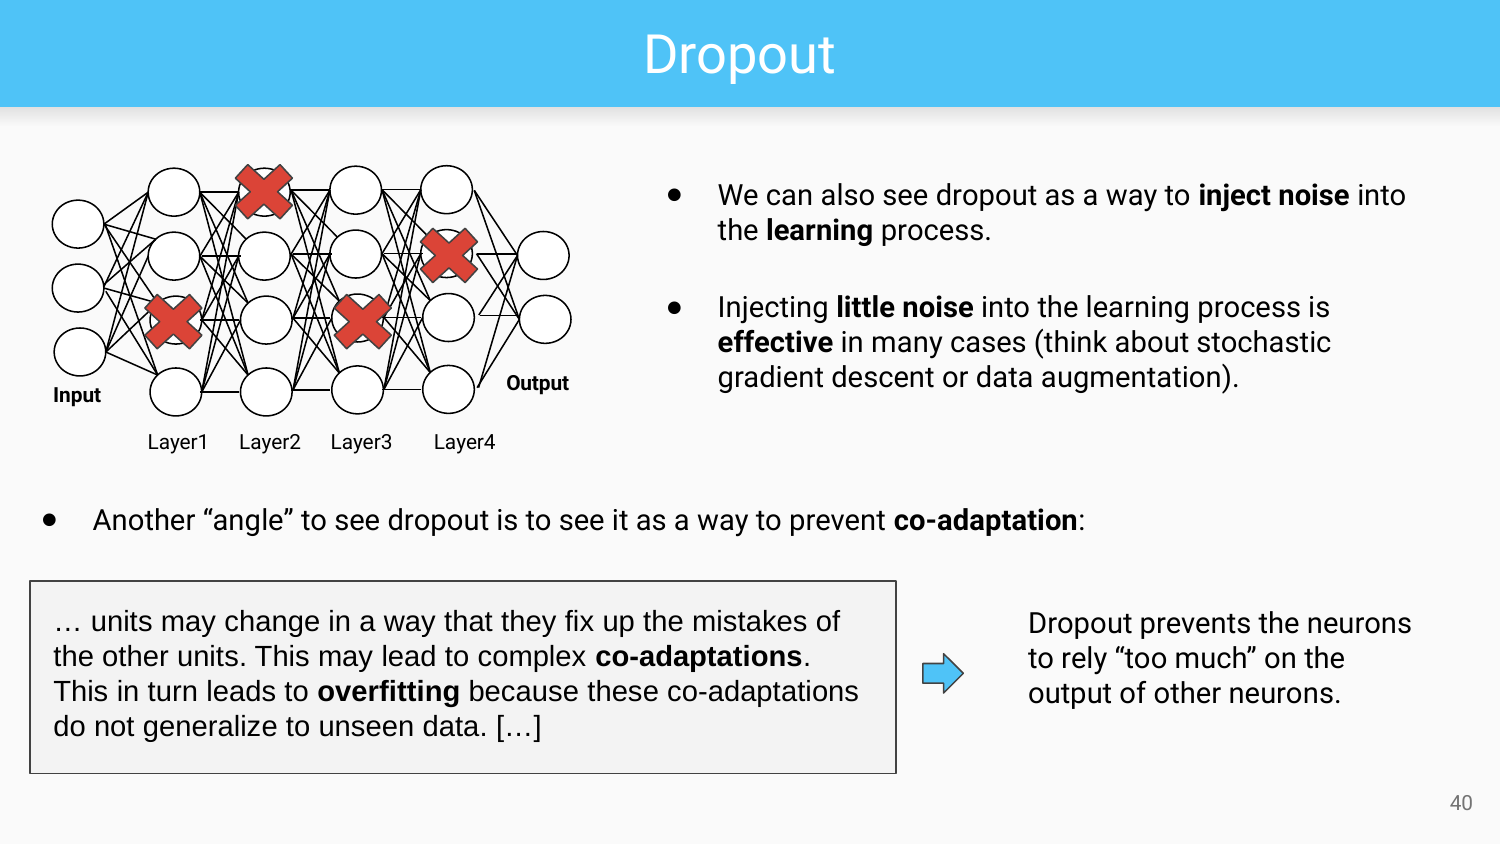

# Dropout

We can also see dropout as a way to inject noise into the learning process.

Output
Input
Layer1
Layer2
Layer3
Layer4

Injecting little noise into the learning process is effective in many cases (think about stochastic gradient descent or data augmentation).

Another “angle” to see dropout is to see it as a way to prevent co-adaptation:

… units may change in a way that they fix up the mistakes of the other units. This may lead to complex co-adaptations. This in turn leads to overfitting because these co-adaptations do not generalize to unseen data. […]
Dropout prevents the neurons to rely “too much” on the output of other neurons.

40